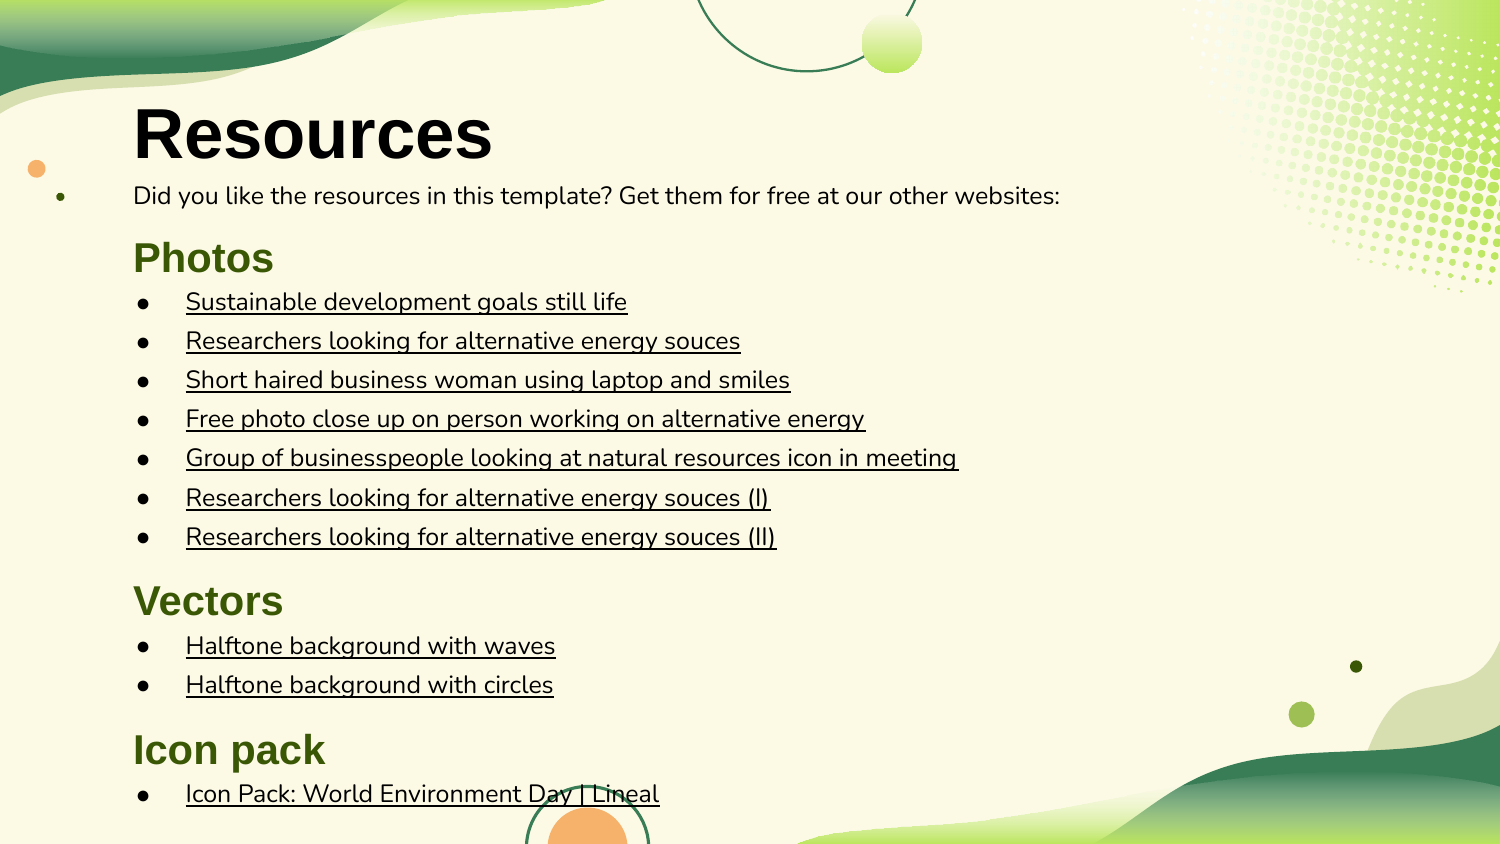

# Resources
Did you like the resources in this template? Get them for free at our other websites:
Photos
Sustainable development goals still life
Researchers looking for alternative energy souces
Short haired business woman using laptop and smiles
Free photo close up on person working on alternative energy
Group of businesspeople looking at natural resources icon in meeting
Researchers looking for alternative energy souces (I)
Researchers looking for alternative energy souces (II)
Vectors
Halftone background with waves
Halftone background with circles
Icon pack
Icon Pack: World Environment Day | Lineal